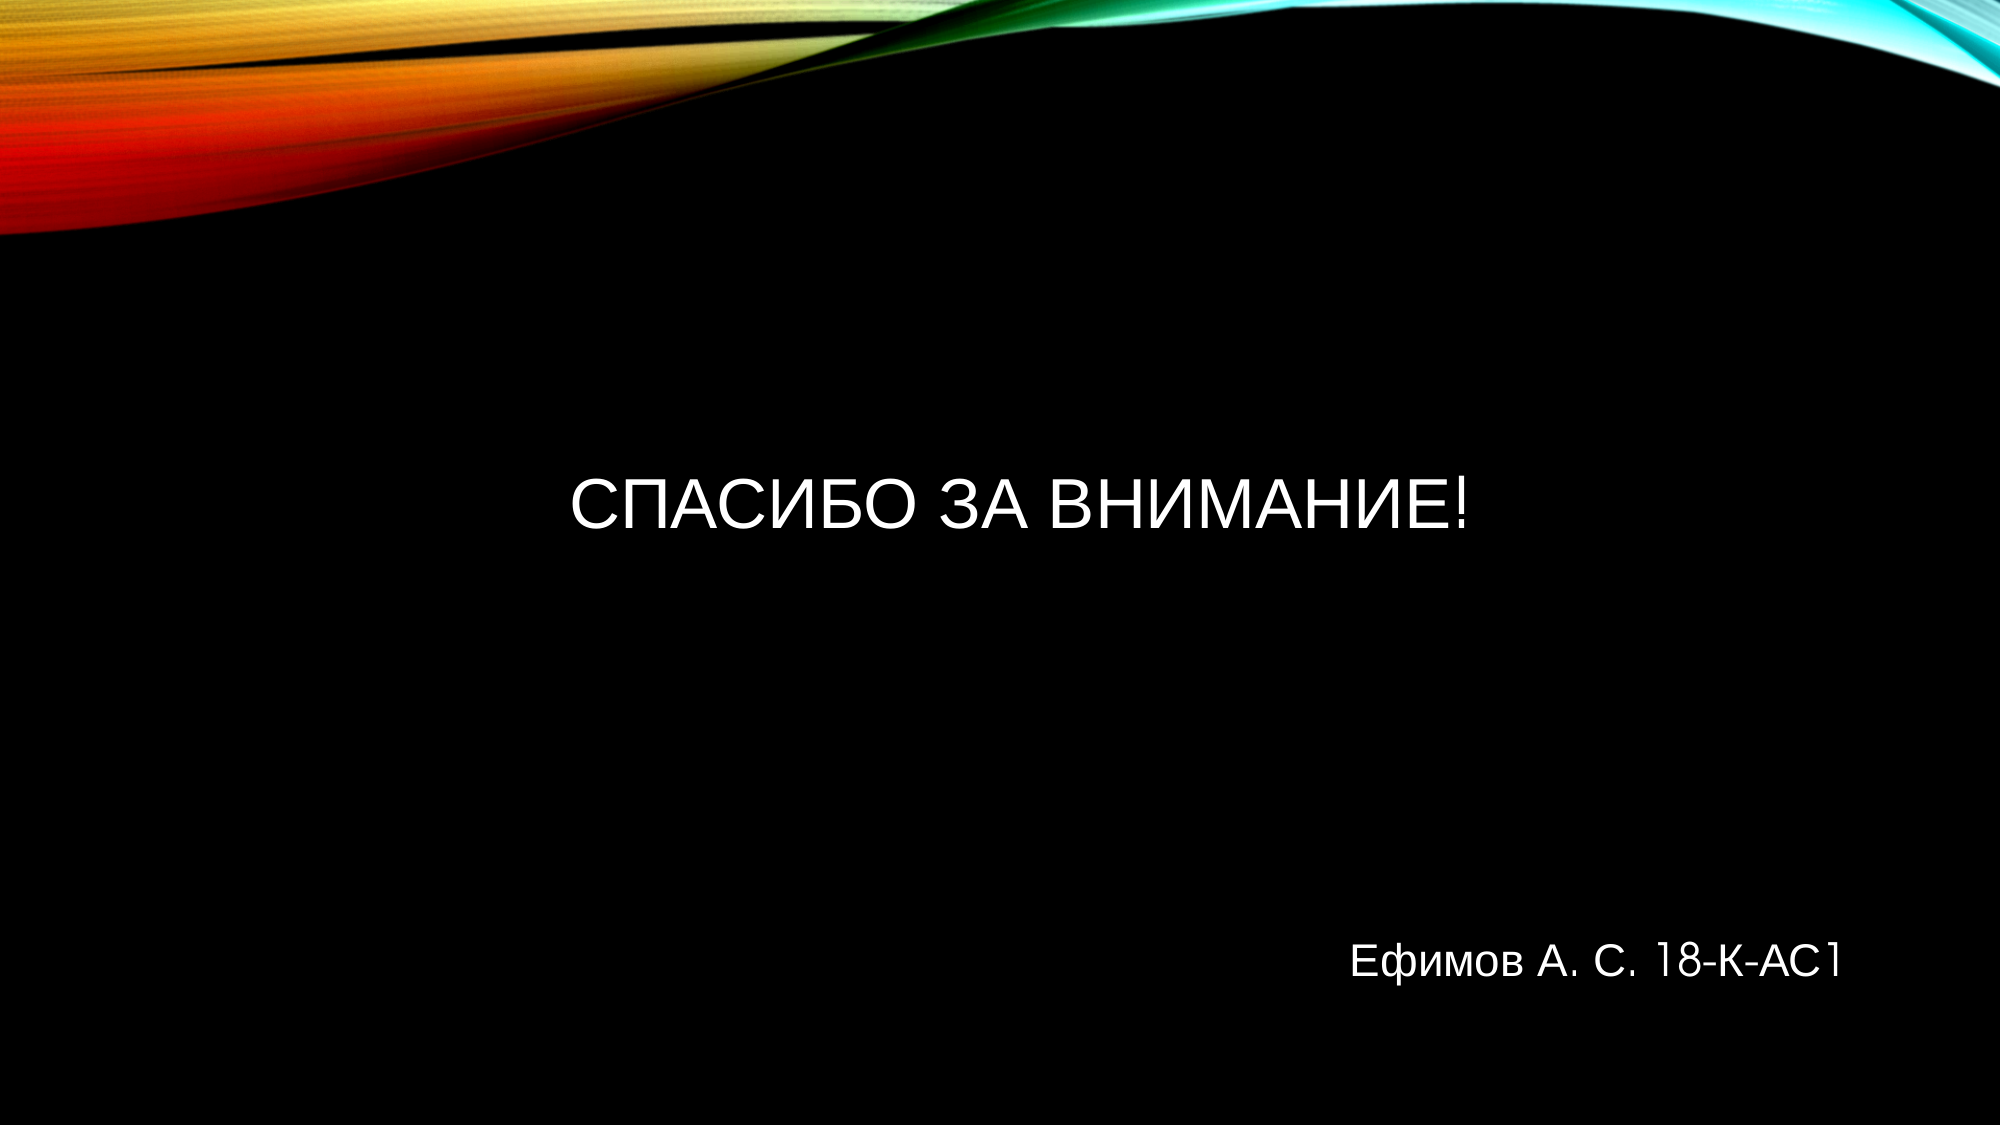

# Спасибо за внимание!
Ефимов А. С. 18-К-АС1